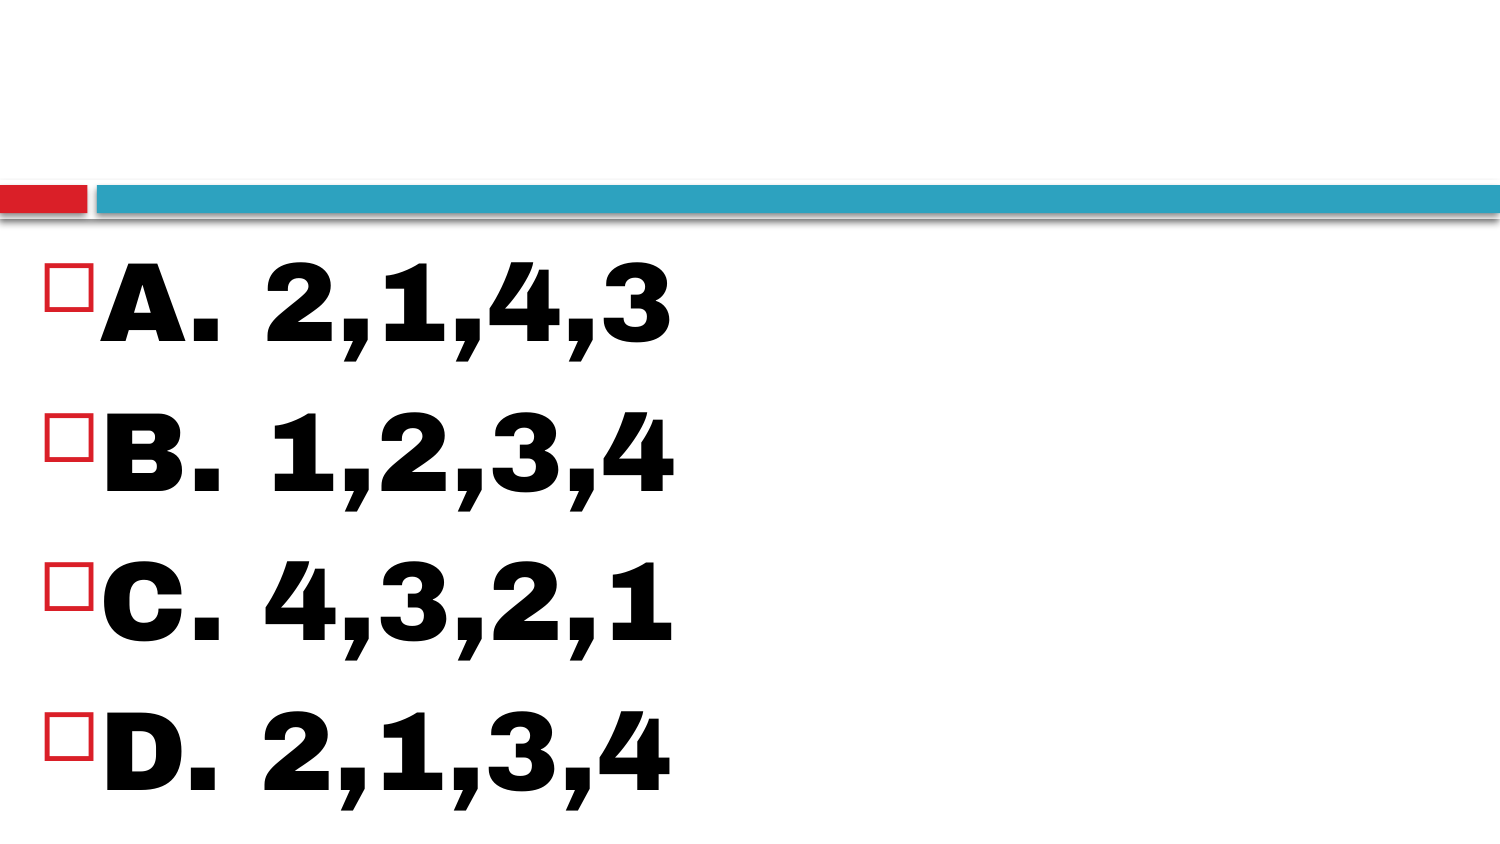

#
A. 2,1,4,3
B. 1,2,3,4
C. 4,3,2,1
D. 2,1,3,4